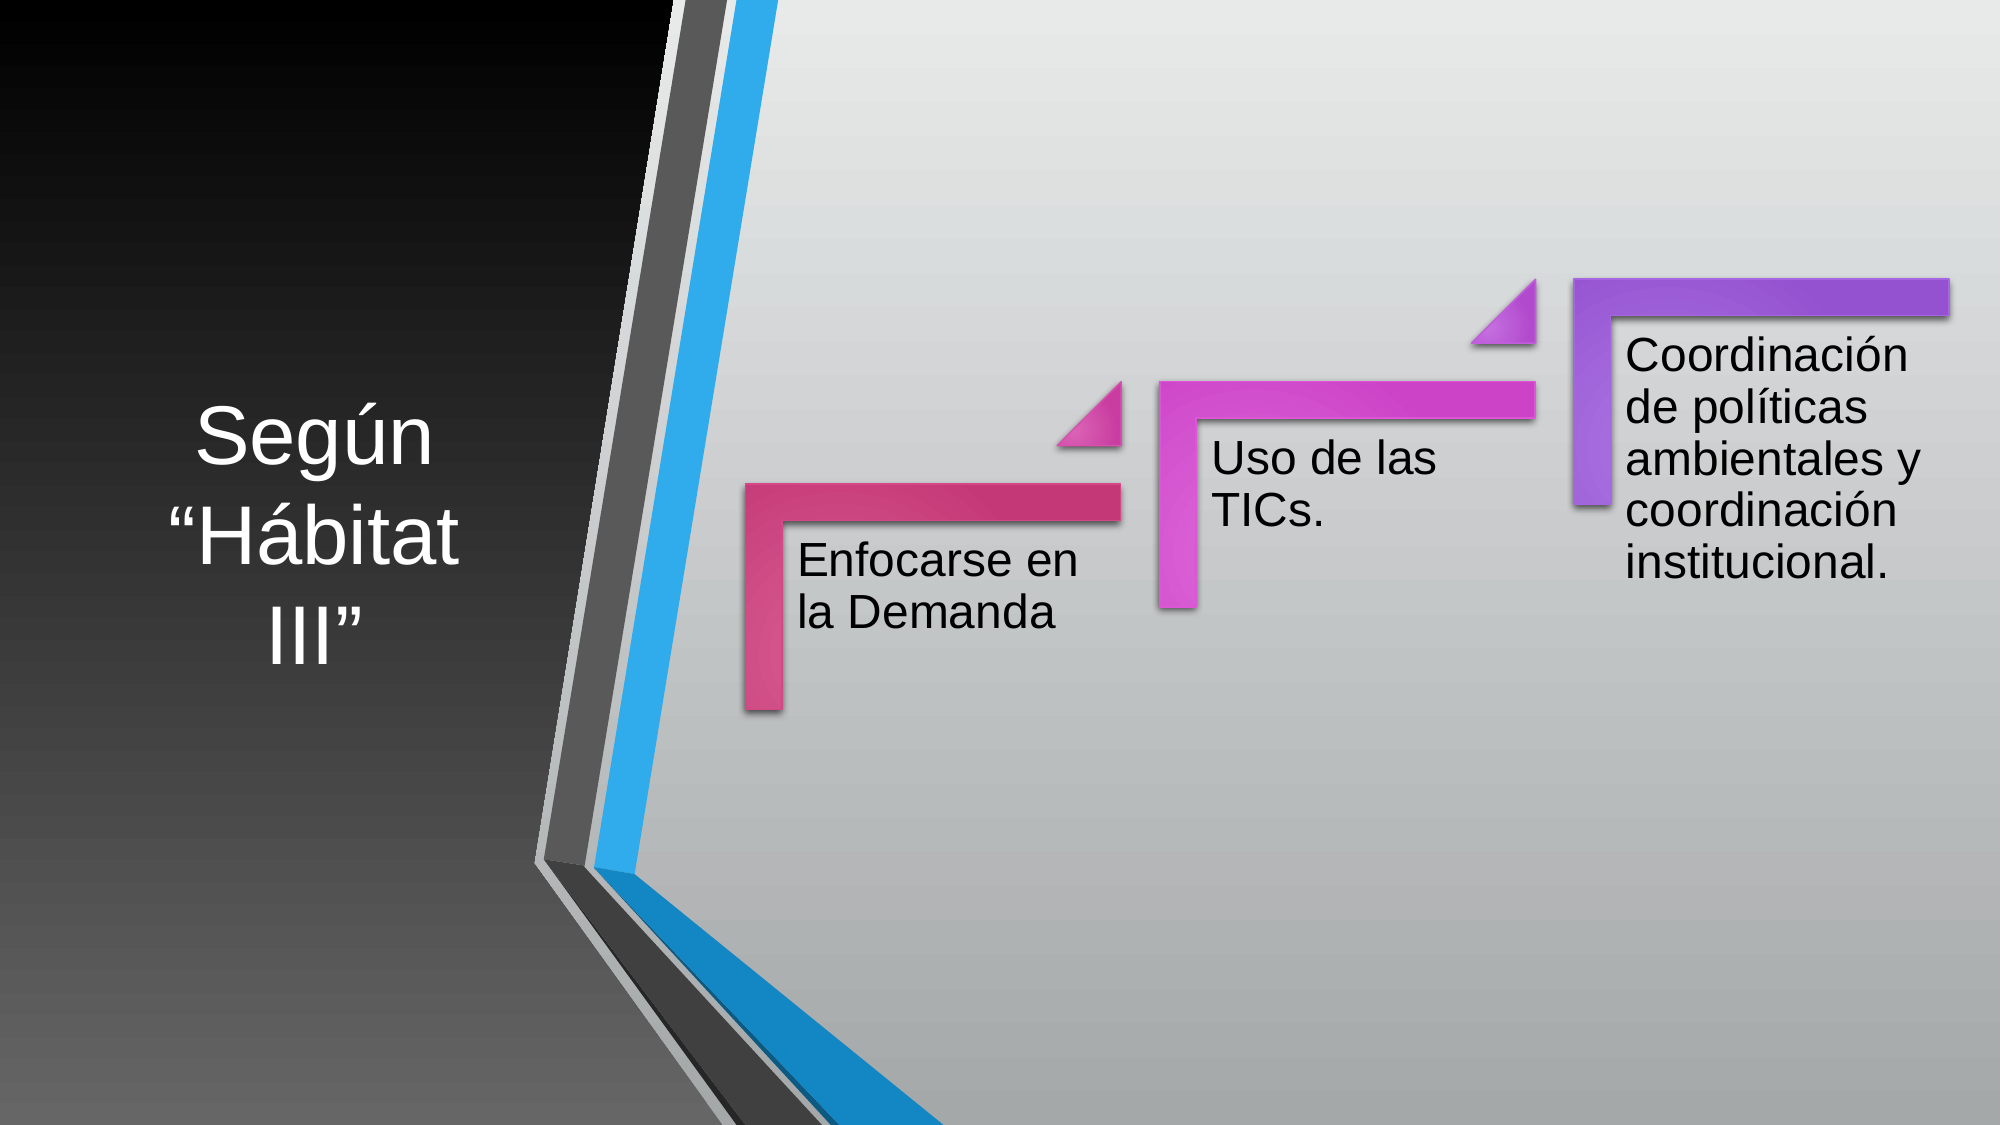

Enfocarse en la Demanda
Uso de las TICs.
Coordinación de políticas ambientales y coordinación institucional.
# Según “Hábitat III”